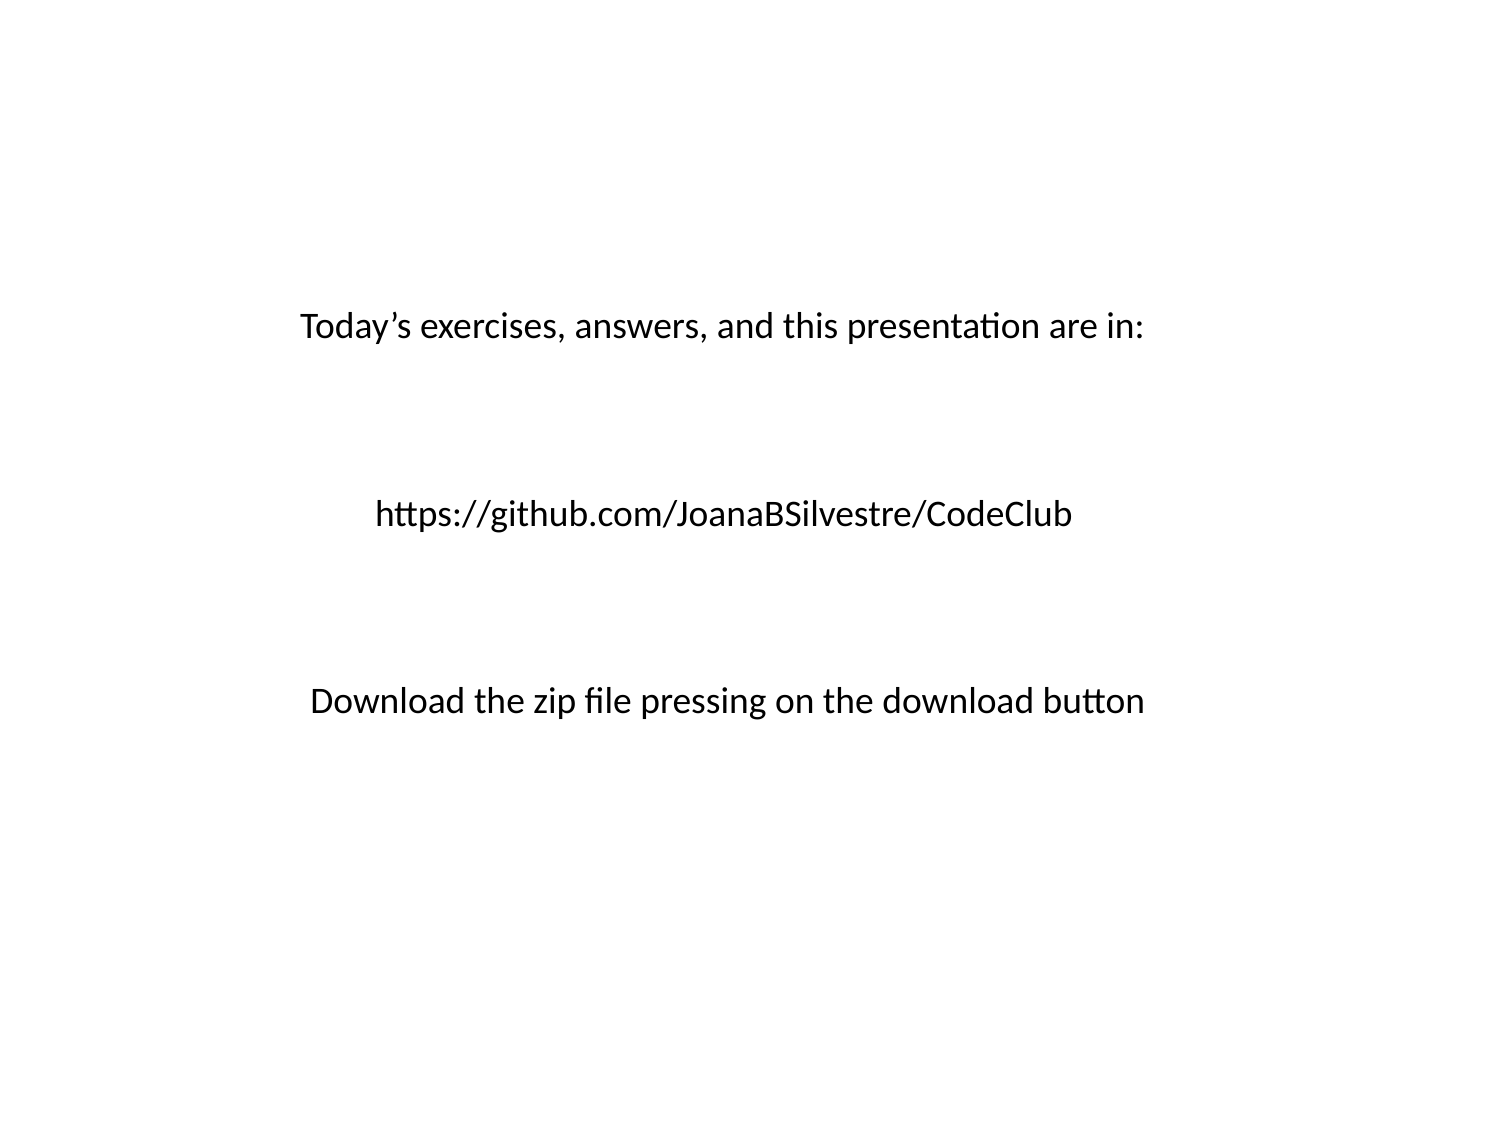

Today’s exercises, answers, and this presentation are in:
https://github.com/JoanaBSilvestre/CodeClub
Download the zip file pressing on the download button